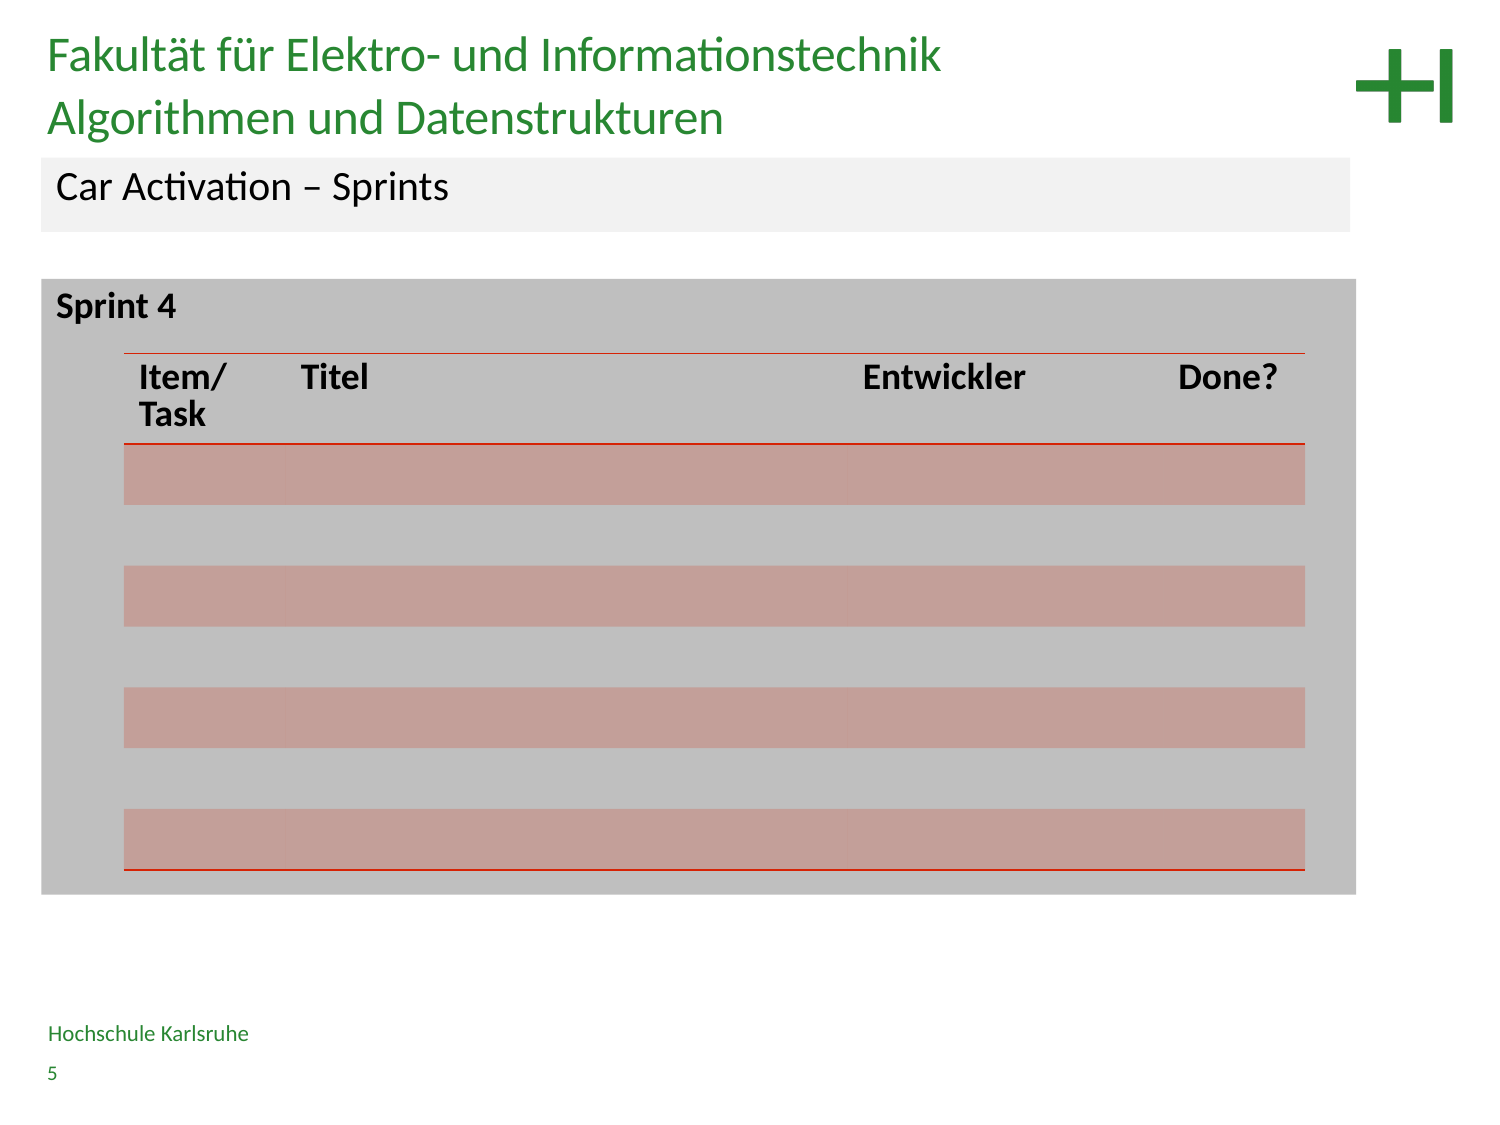

Fakultät für Elektro- und Informationstechnik
Algorithmen und Datenstrukturen
Car Activation – Sprints
Sprint 4

| Item/Task | Titel | Entwickler | Done? |
| --- | --- | --- | --- |
|  |  |  |  |
|  |  |  |  |
|  |  |  |  |
|  |  |  |  |
|  |  |  |  |
|  |  |  |  |
|  |  |  |  |

Hochschule Karlsruhe
5